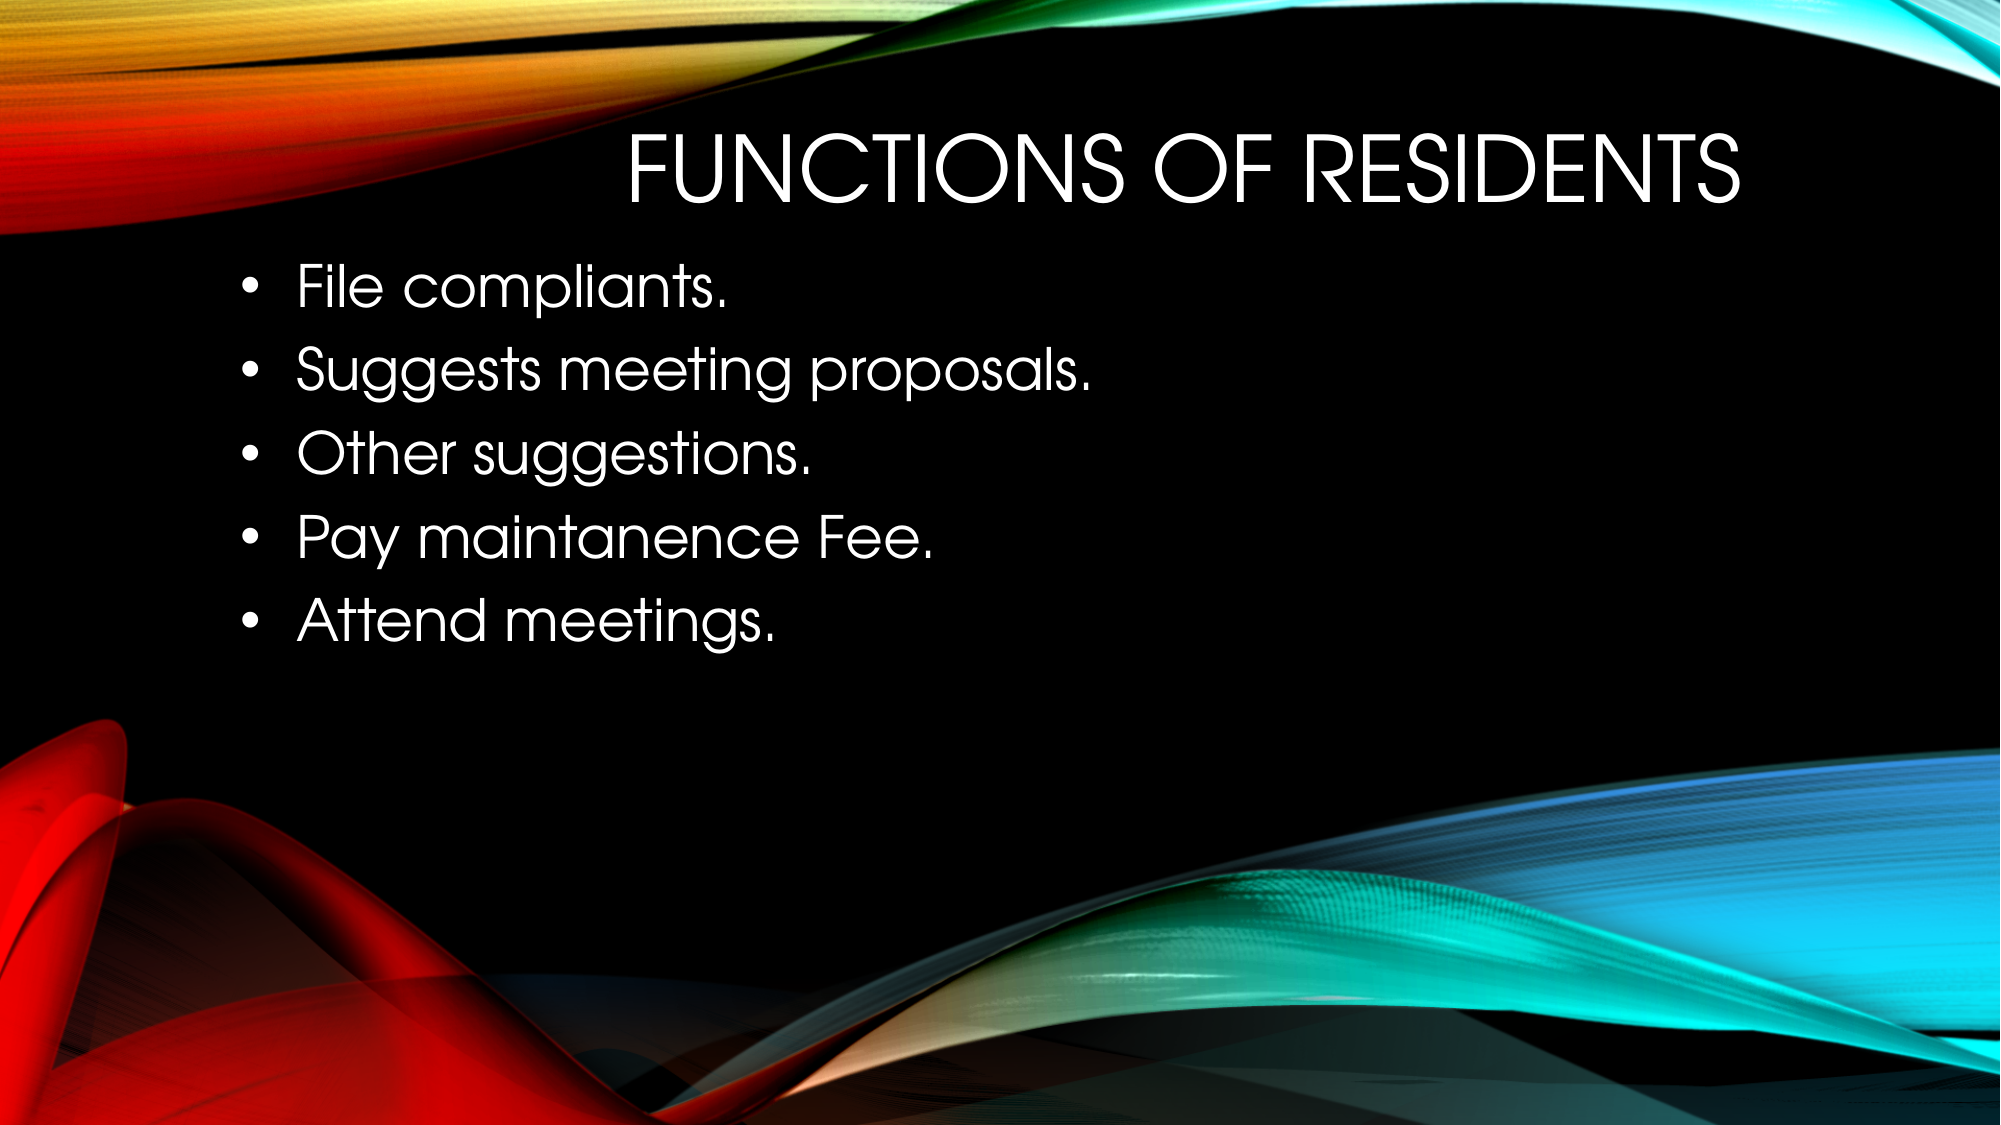

# Functions of residents
File compliants.
Suggests meeting proposals.
Other suggestions.
Pay maintanence Fee.
Attend meetings.